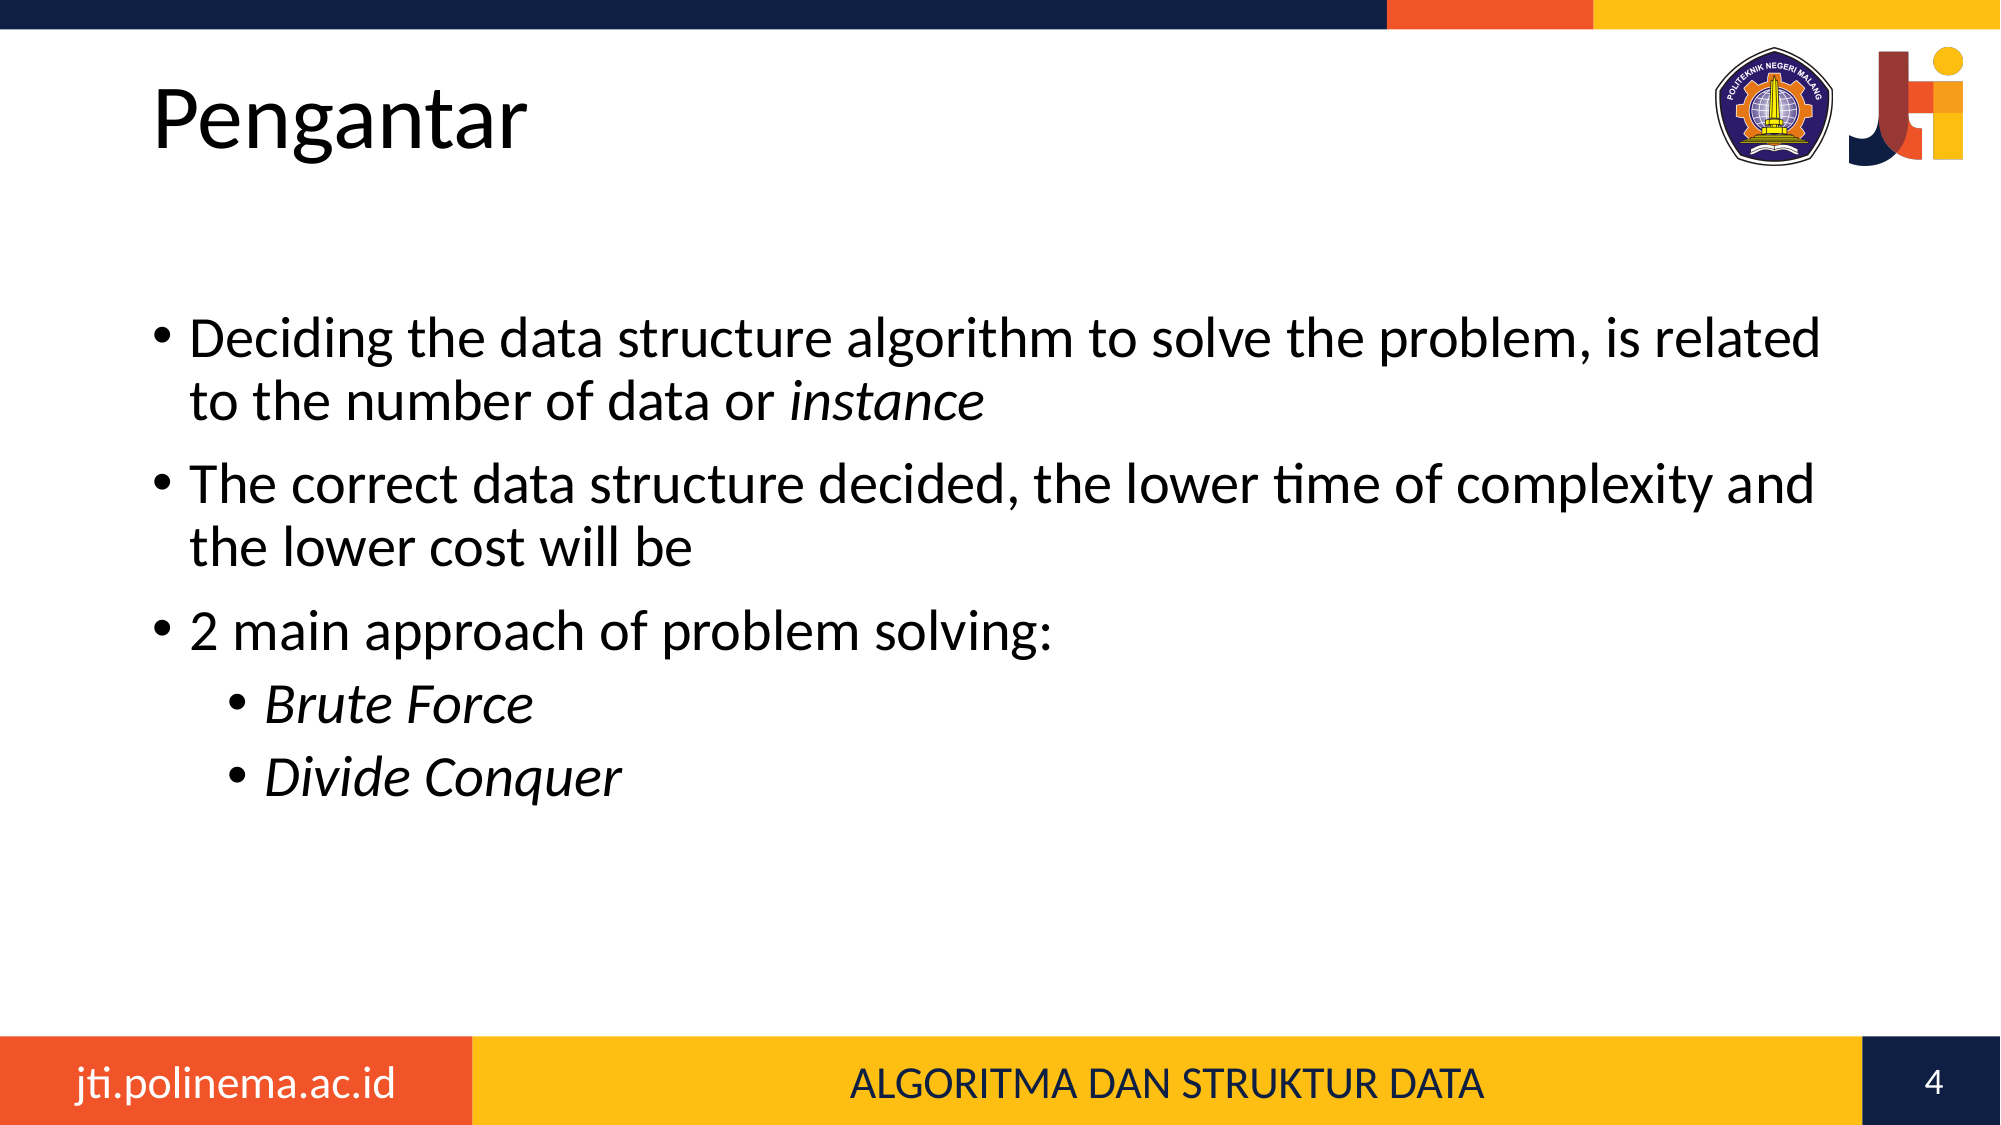

# Pengantar
Deciding the data structure algorithm to solve the problem, is related to the number of data or instance
The correct data structure decided, the lower time of complexity and the lower cost will be
2 main approach of problem solving:
Brute Force
Divide Conquer
4